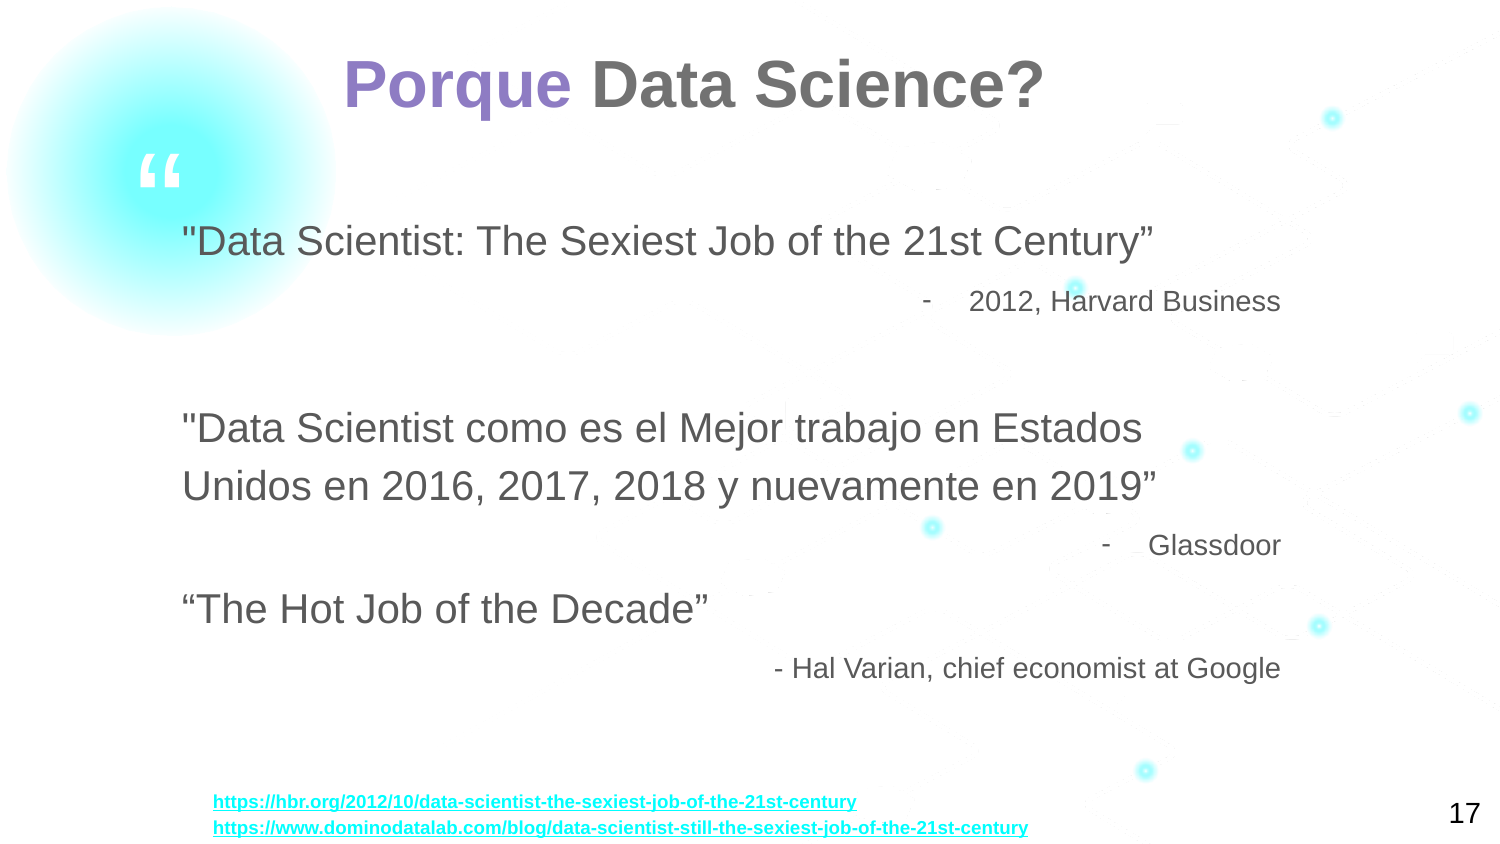

Porque Data Science?
"Data Scientist: The Sexiest Job of the 21st Century”
2012, Harvard Business

"Data Scientist como es el Mejor trabajo en Estados Unidos en 2016, 2017, 2018 y nuevamente en 2019”
Glassdoor
“The Hot Job of the Decade”
- Hal Varian, chief economist at Google
https://hbr.org/2012/10/data-scientist-the-sexiest-job-of-the-21st-century
https://www.dominodatalab.com/blog/data-scientist-still-the-sexiest-job-of-the-21st-century

17